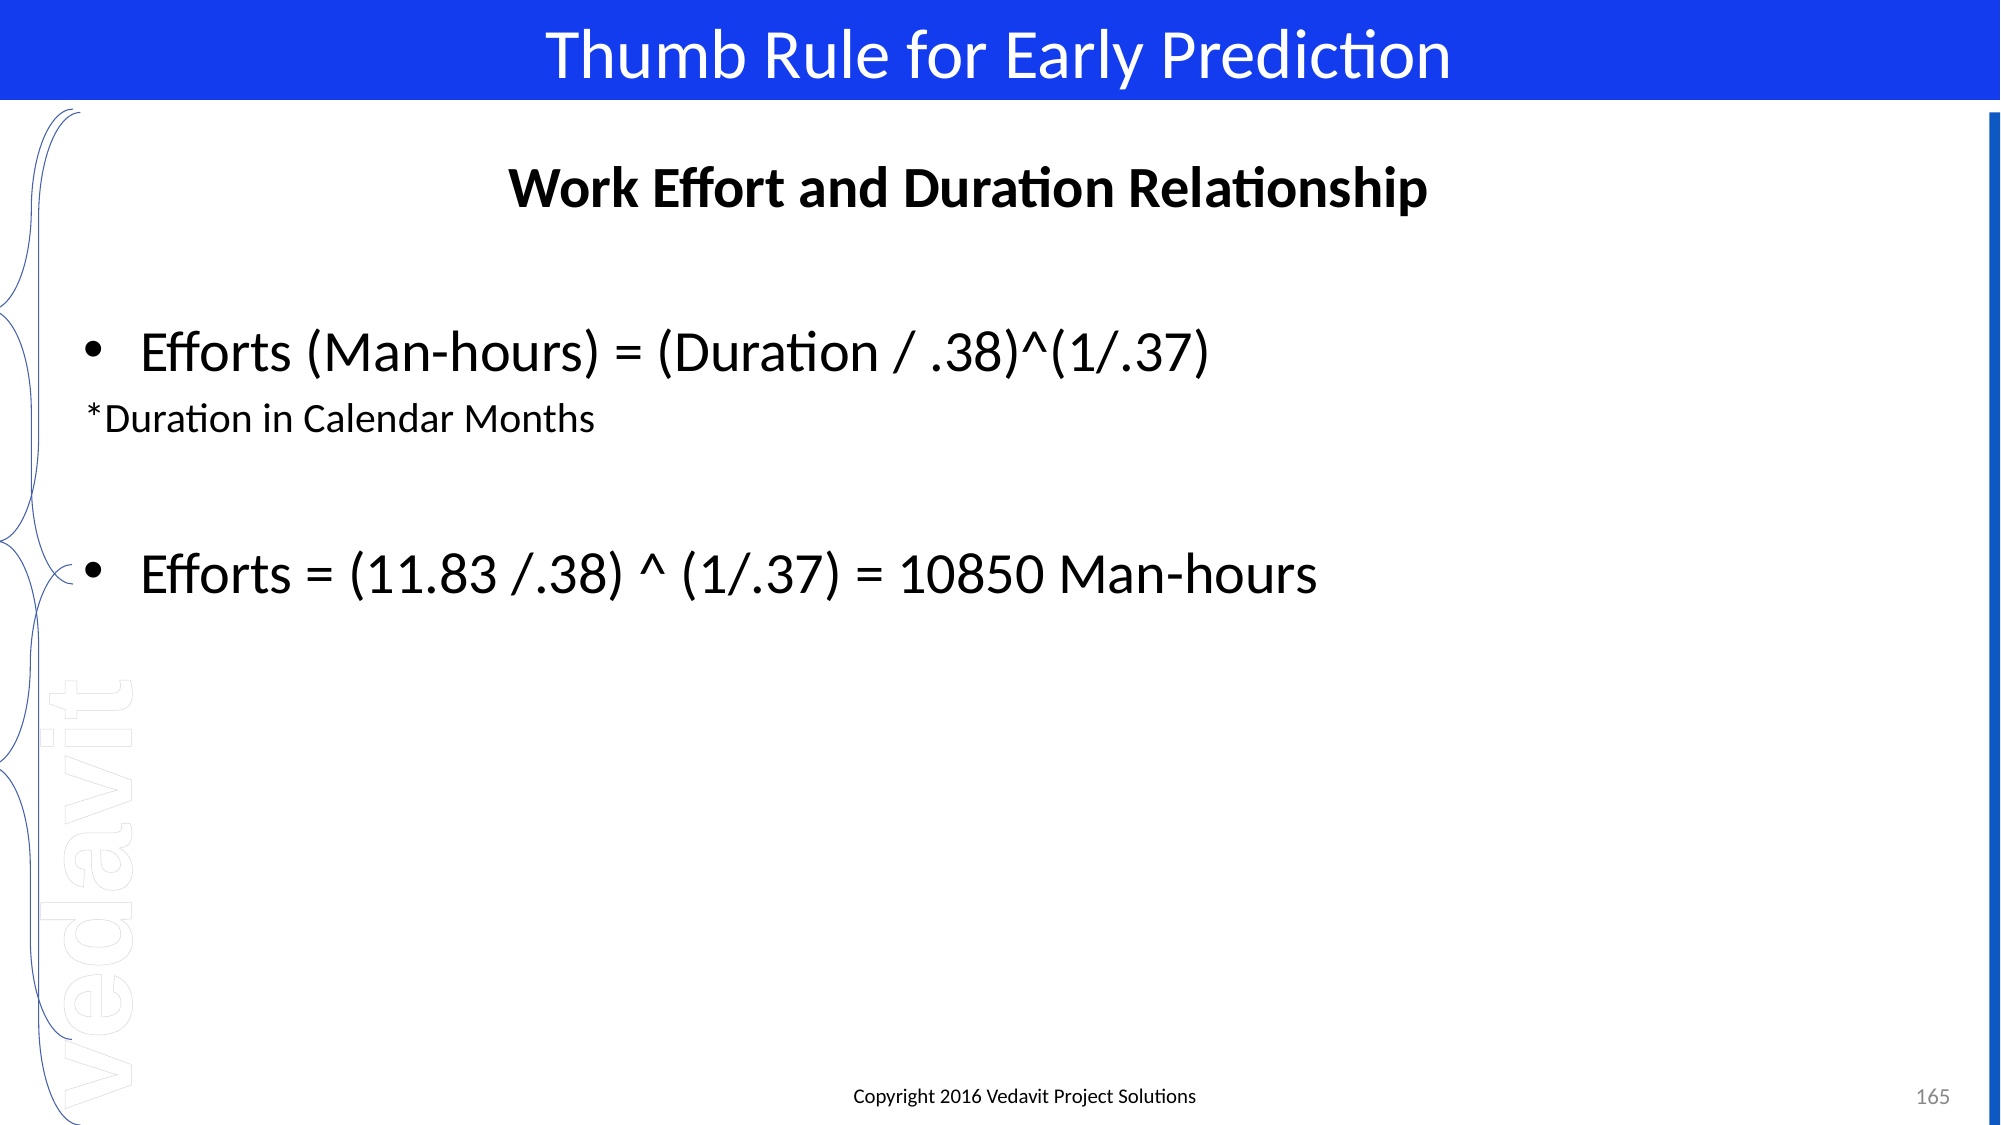

# Thumb Rule for Early Prediction

Work Effort and Duration Relationship

Efforts (Man-hours) = (Duration / .38)^(1/.37)
*Duration in Calendar Months

Efforts = (11.83 /.38) ^ (1/.37) = 10850 Man-hours

165